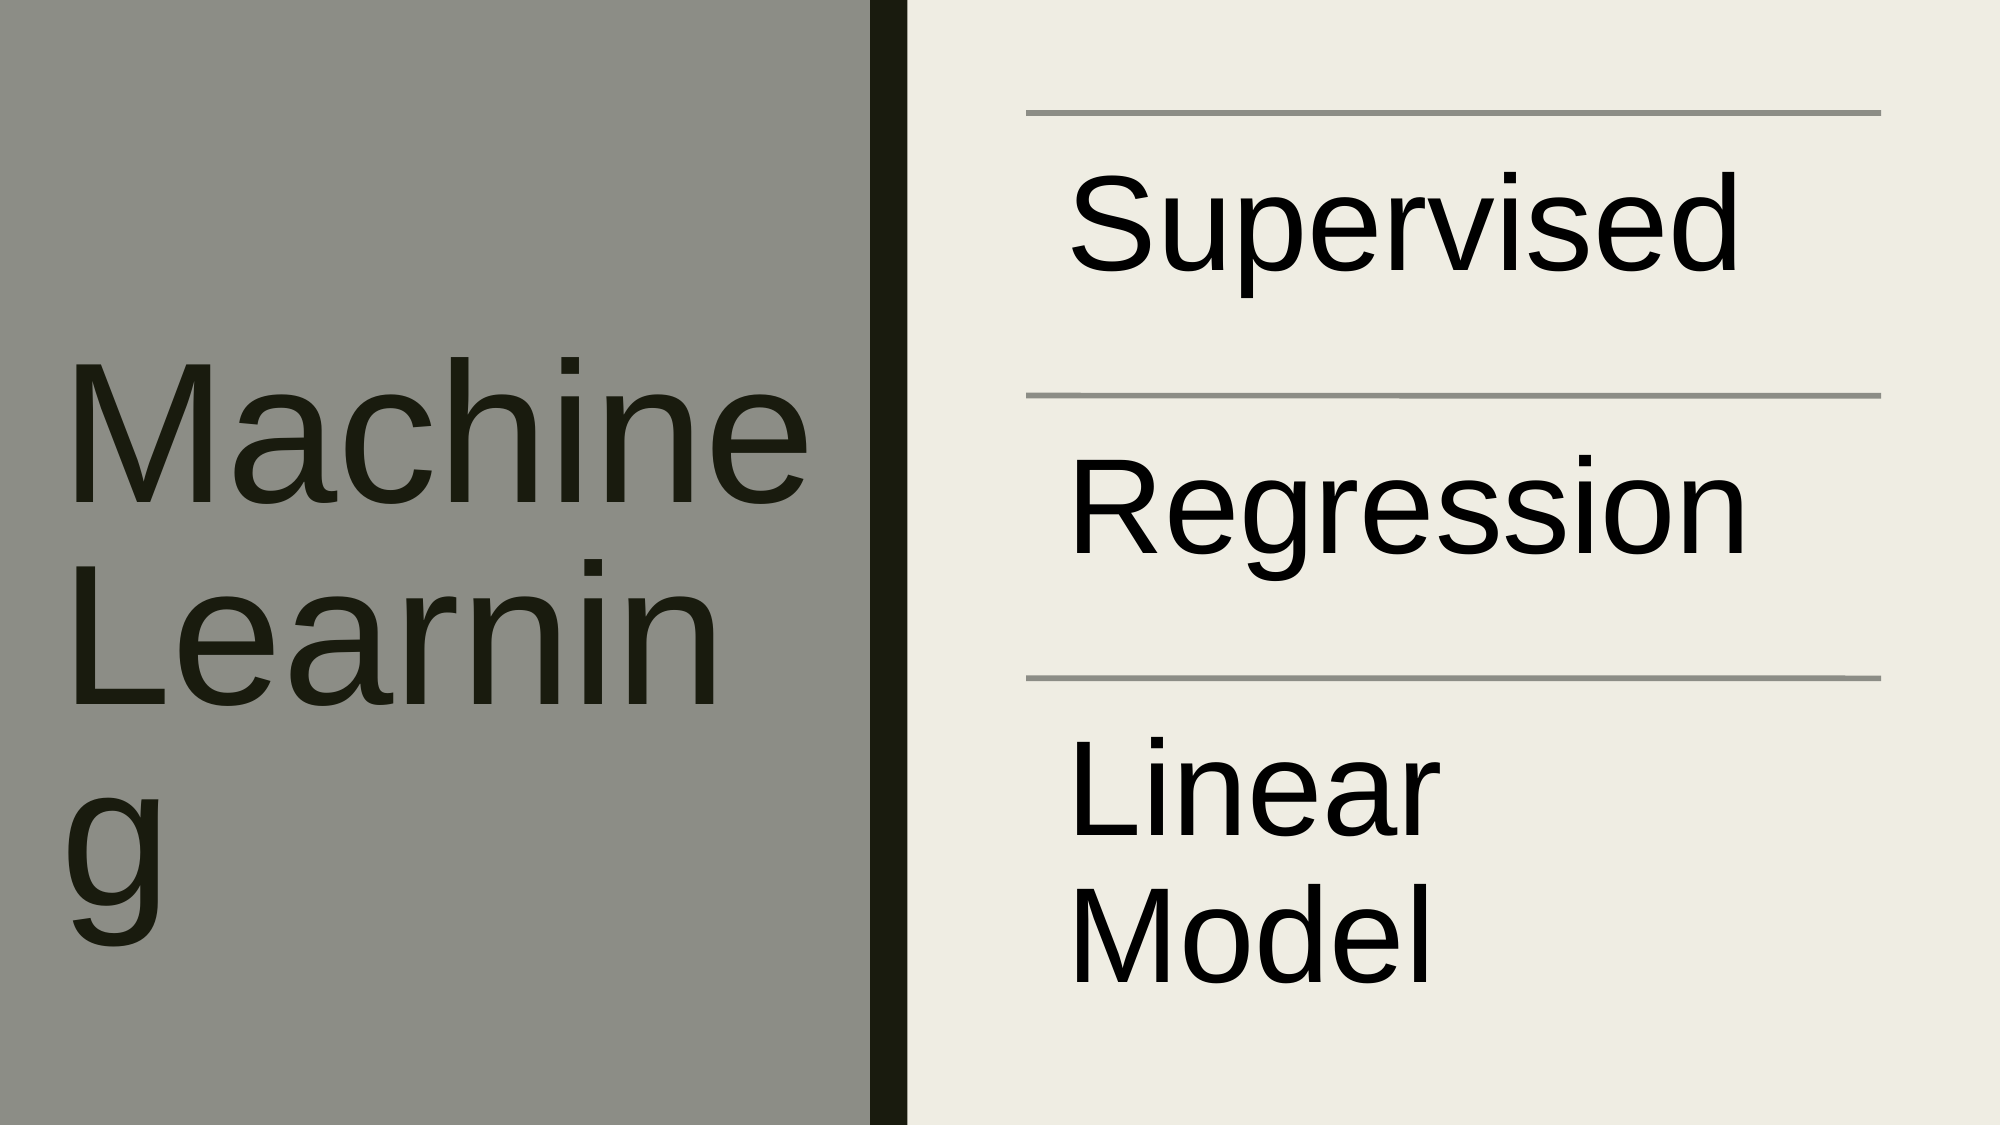

Supervised
Regression
Linear Model
# Machine Learning